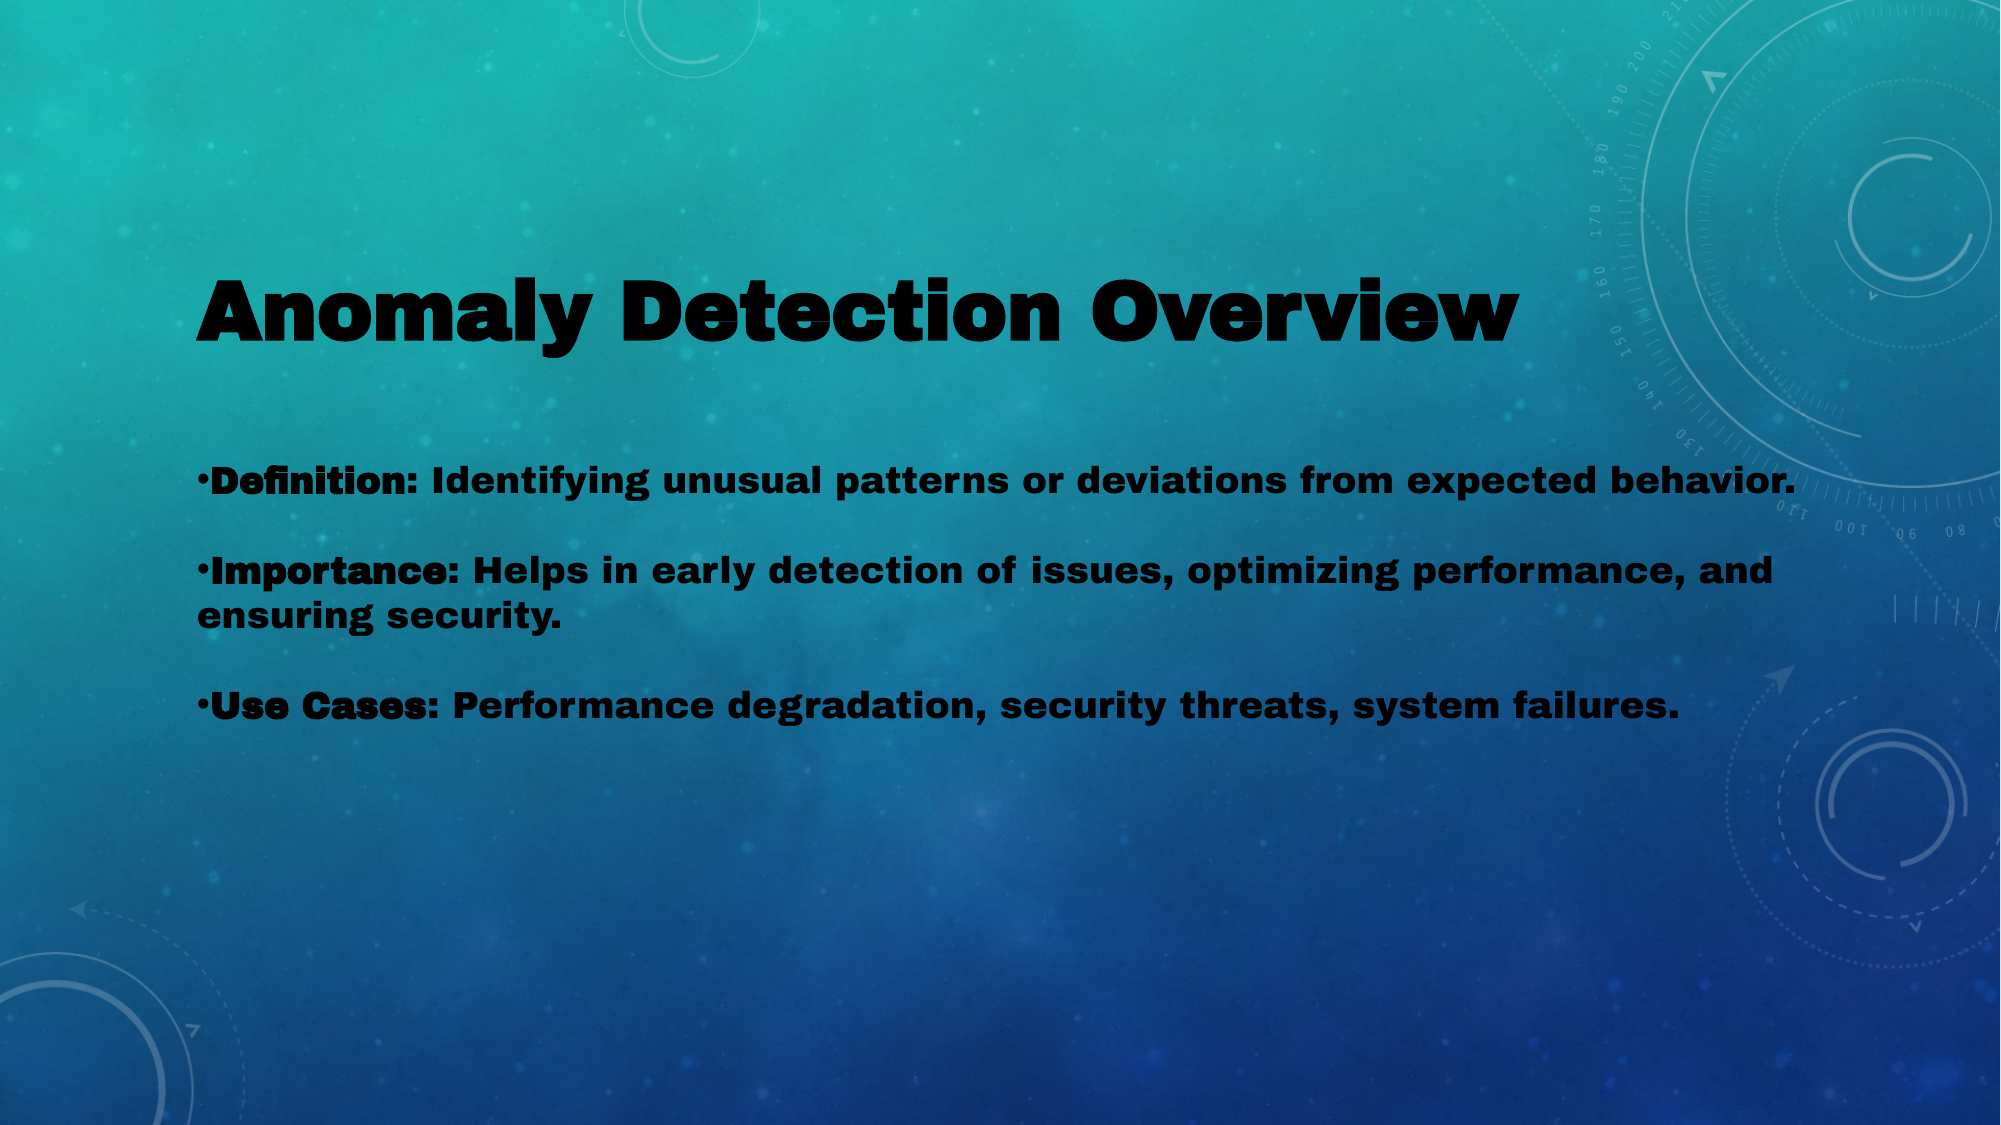

Anomaly Detection Overview

Definition: Identifying unusual patterns or deviations from expected behavior.

Importance: Helps in early detection of issues, optimizing performance, and ensuring security.

Use Cases: Performance degradation, security threats, system failures.